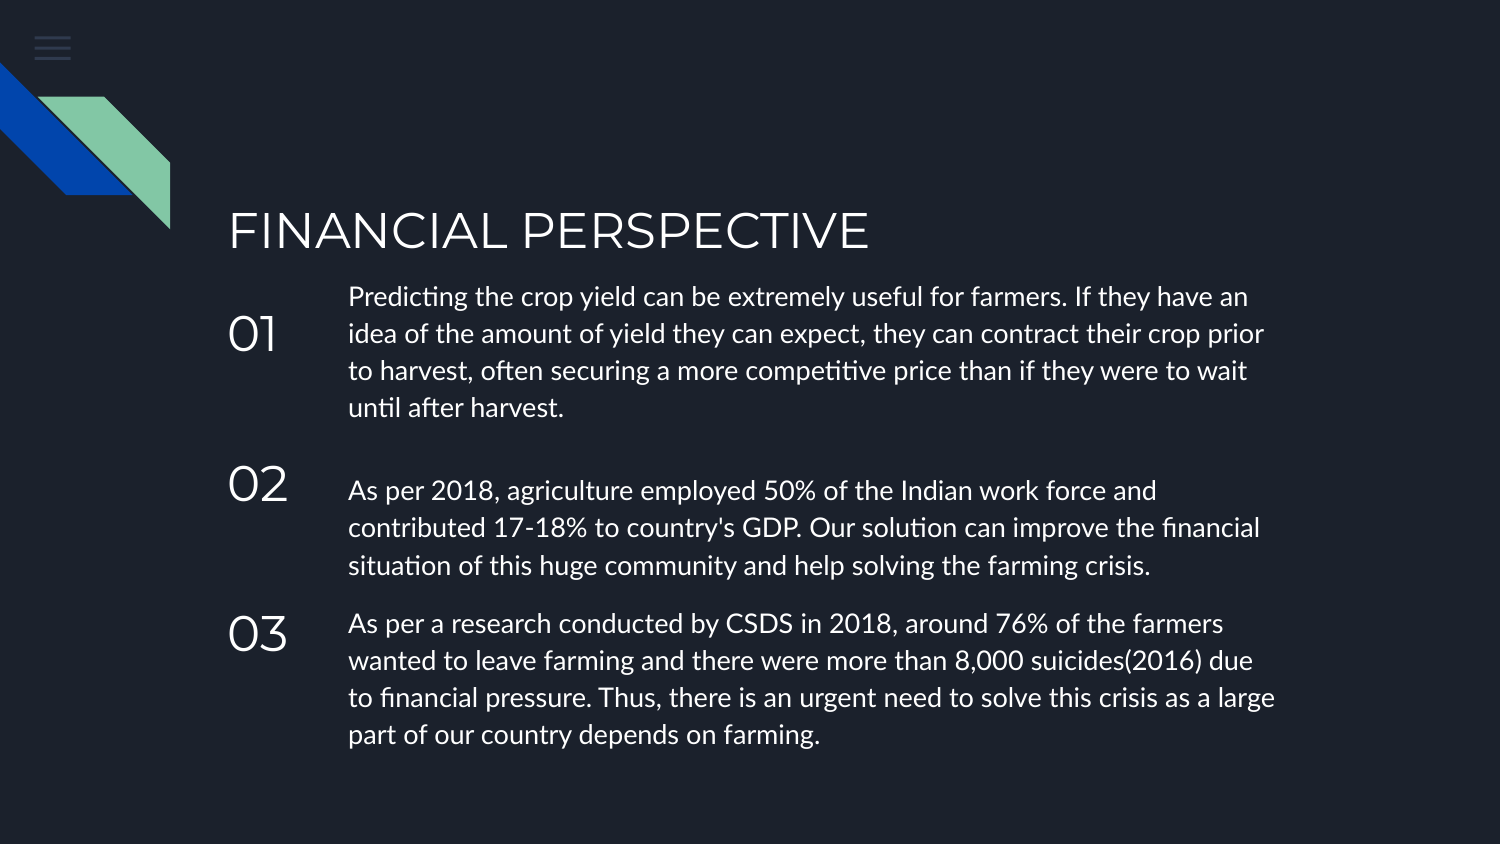

# FINANCIAL PERSPECTIVE
Predicting the crop yield can be extremely useful for farmers. If they have an idea of the amount of yield they can expect, they can contract their crop prior to harvest, often securing a more competitive price than if they were to wait until after harvest.

01

02

As per 2018, agriculture employed 50% of the Indian work force and contributed 17-18% to country's GDP. Our solution can improve the financial situation of this huge community and help solving the farming crisis.
03
As per a research conducted by CSDS in 2018, around 76% of the farmers wanted to leave farming and there were more than 8,000 suicides(2016) due to financial pressure. Thus, there is an urgent need to solve this crisis as a large part of our country depends on farming.